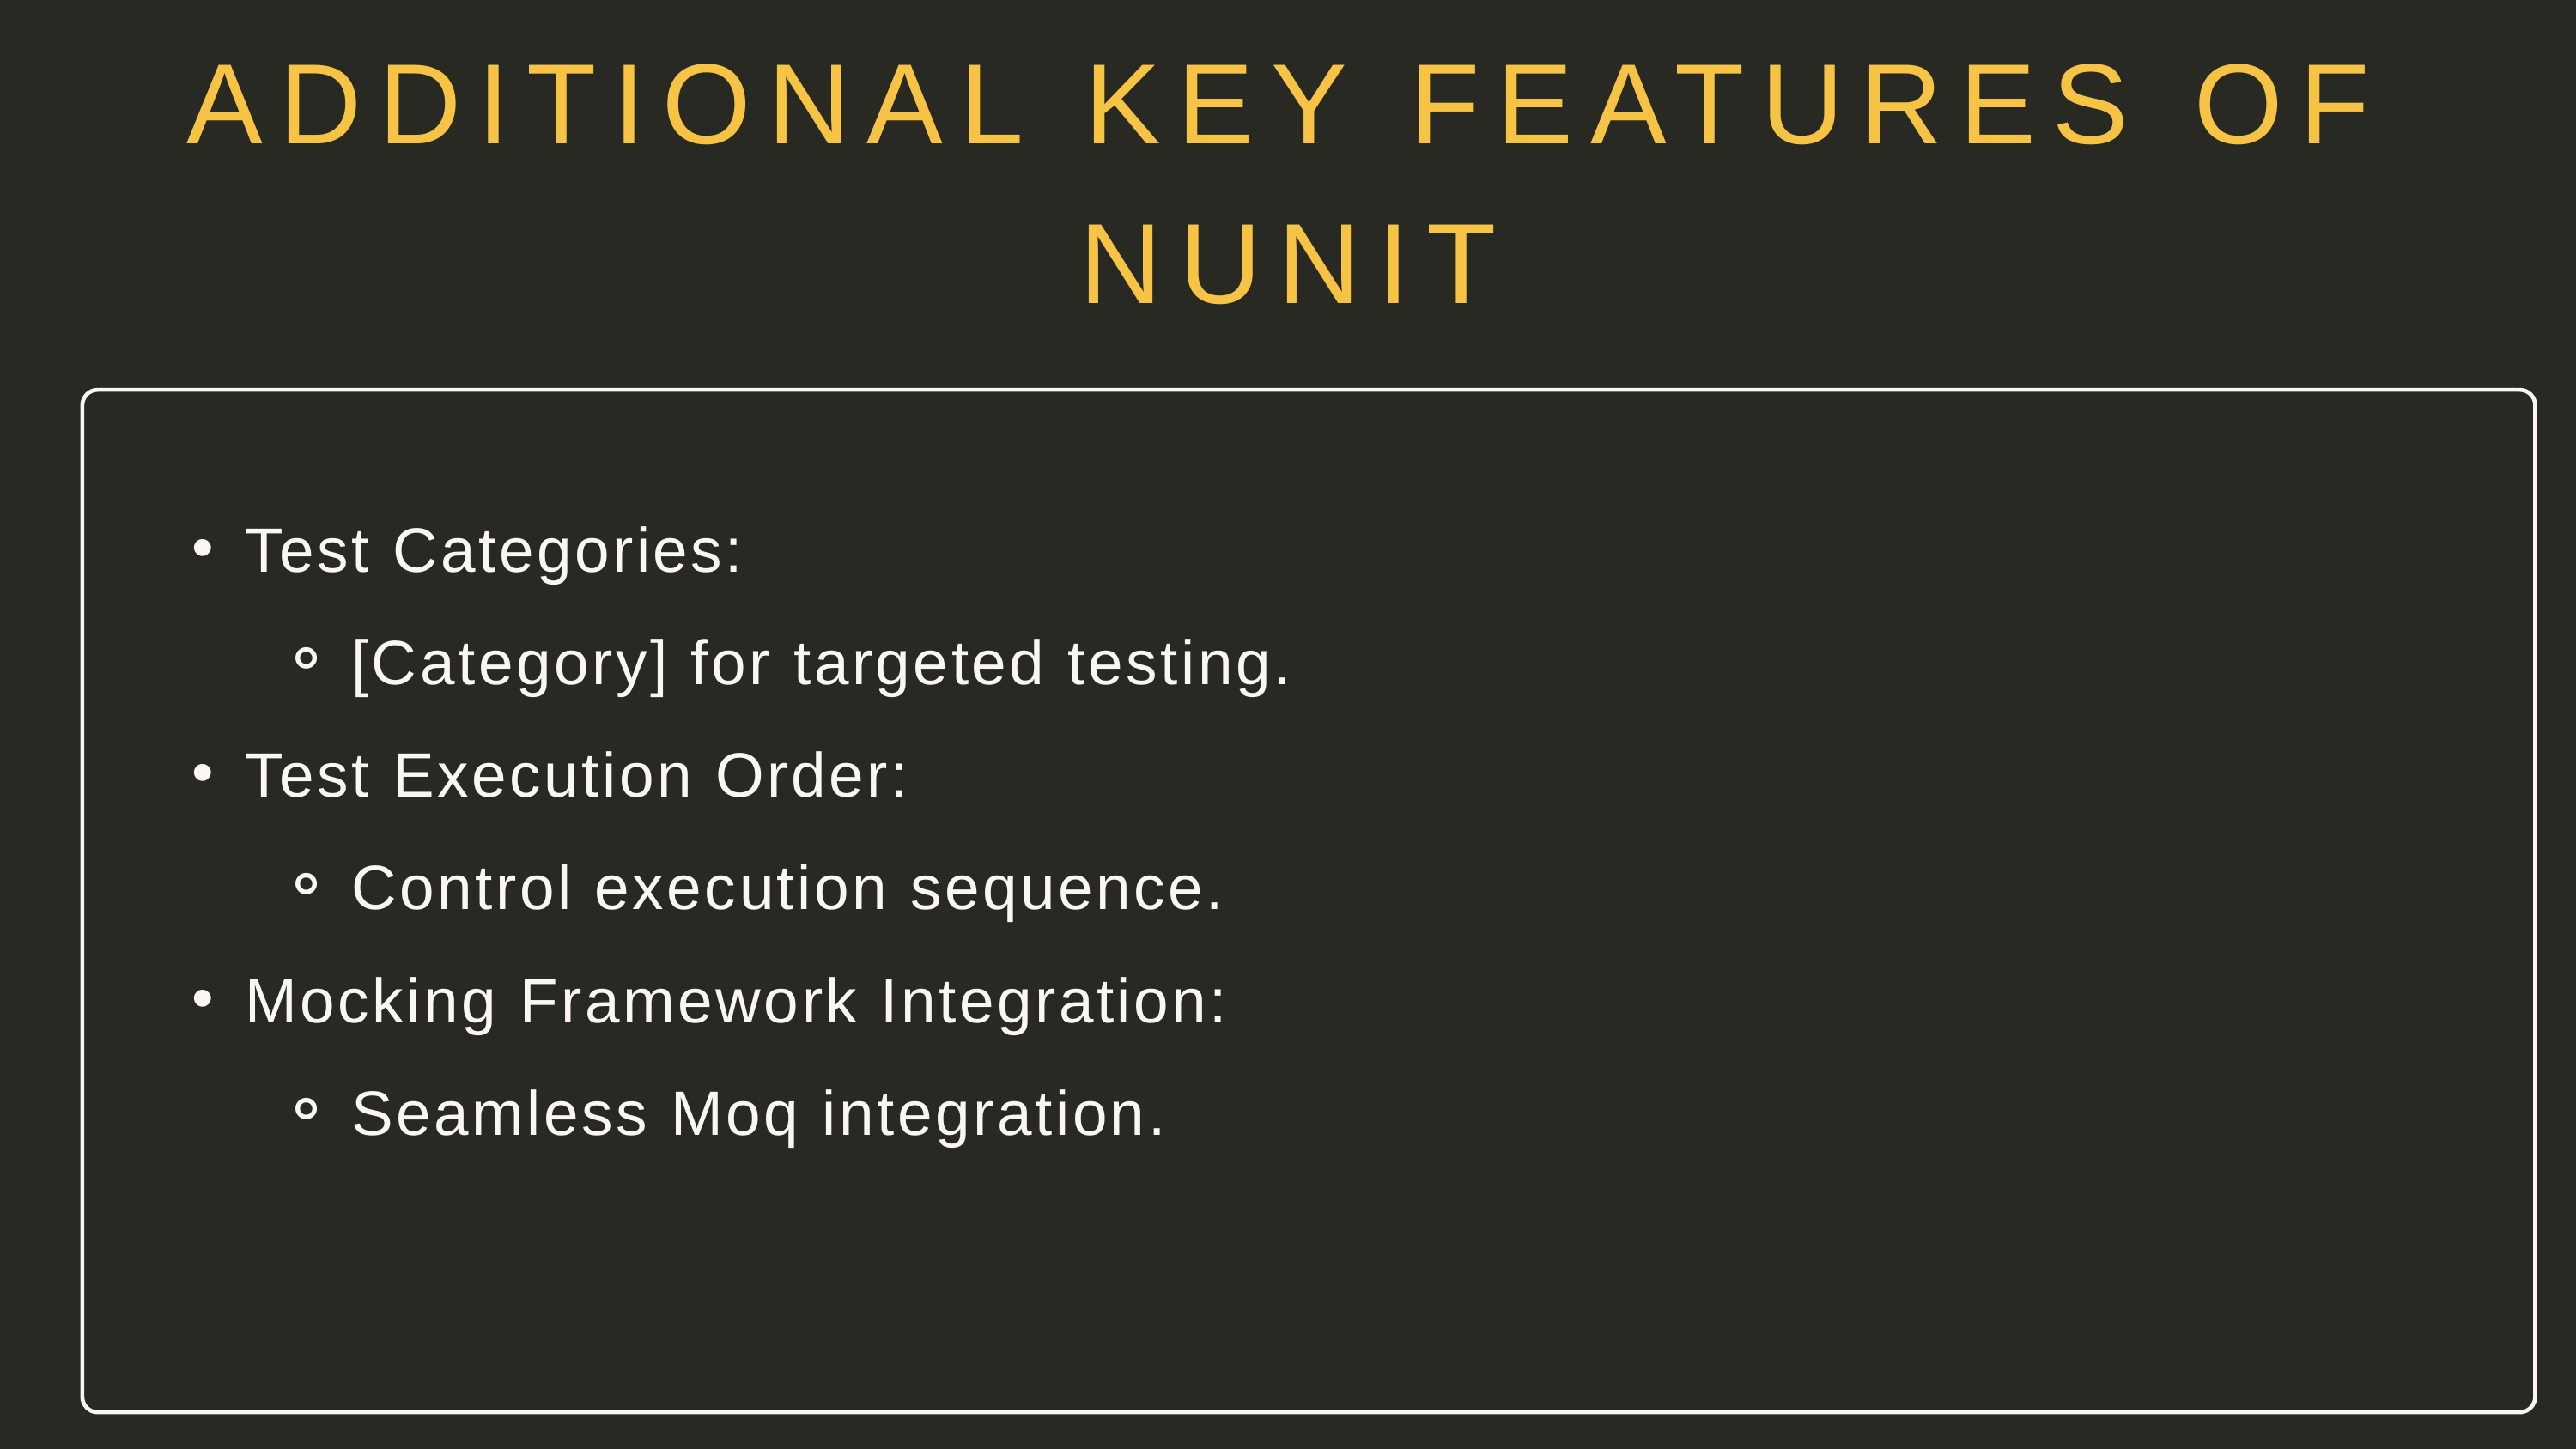

ADDITIONAL KEY FEATURES OF NUNIT

Test Categories:
[Category] for targeted testing.
Test Execution Order:
Control execution sequence.
Mocking Framework Integration:
Seamless Moq integration.